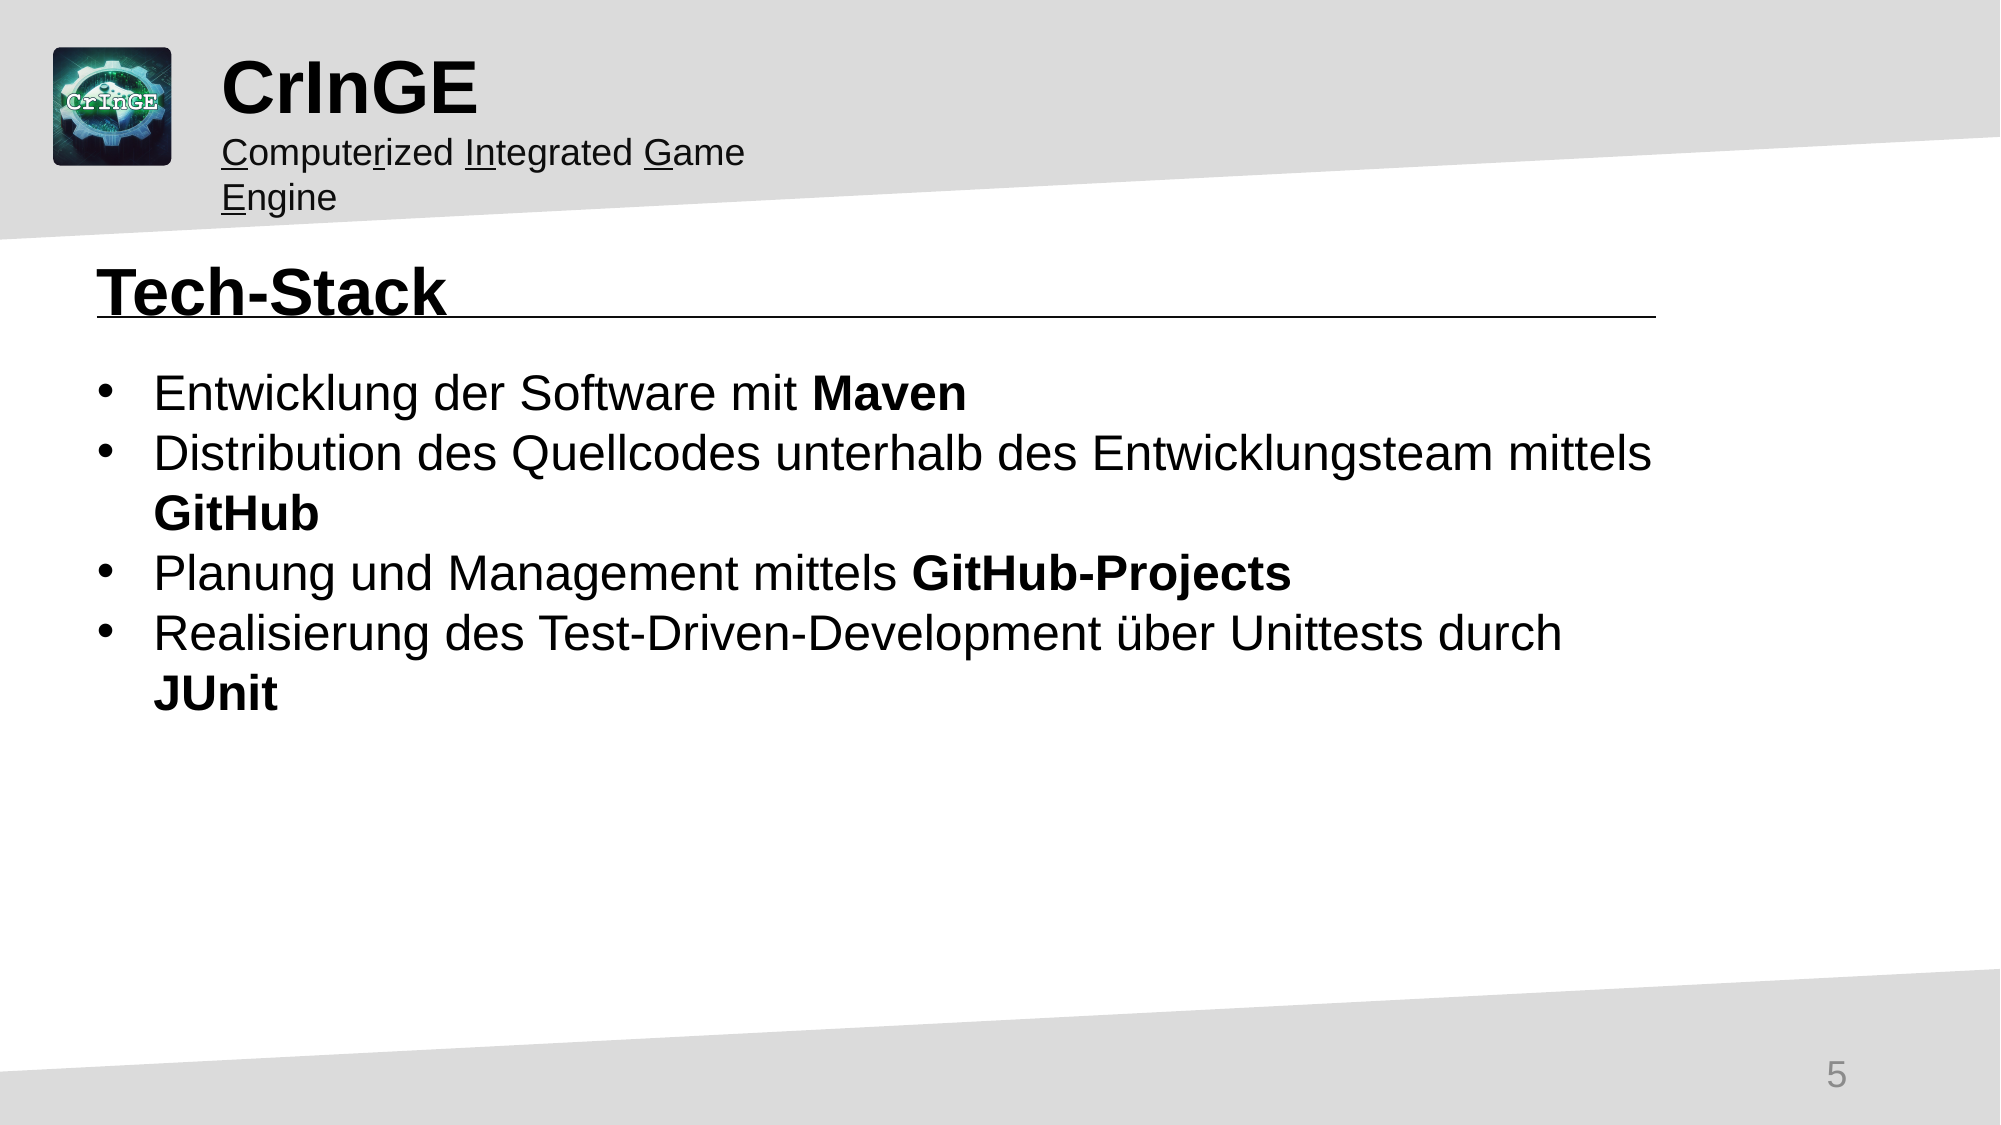

CrInGE
Computerized Integrated Game Engine

Tech-Stack
Entwicklung der Software mit Maven
Distribution des Quellcodes unterhalb des Entwicklungsteam mittels GitHub
Planung und Management mittels GitHub-Projects
Realisierung des Test-Driven-Development über Unittests durch JUnit

5